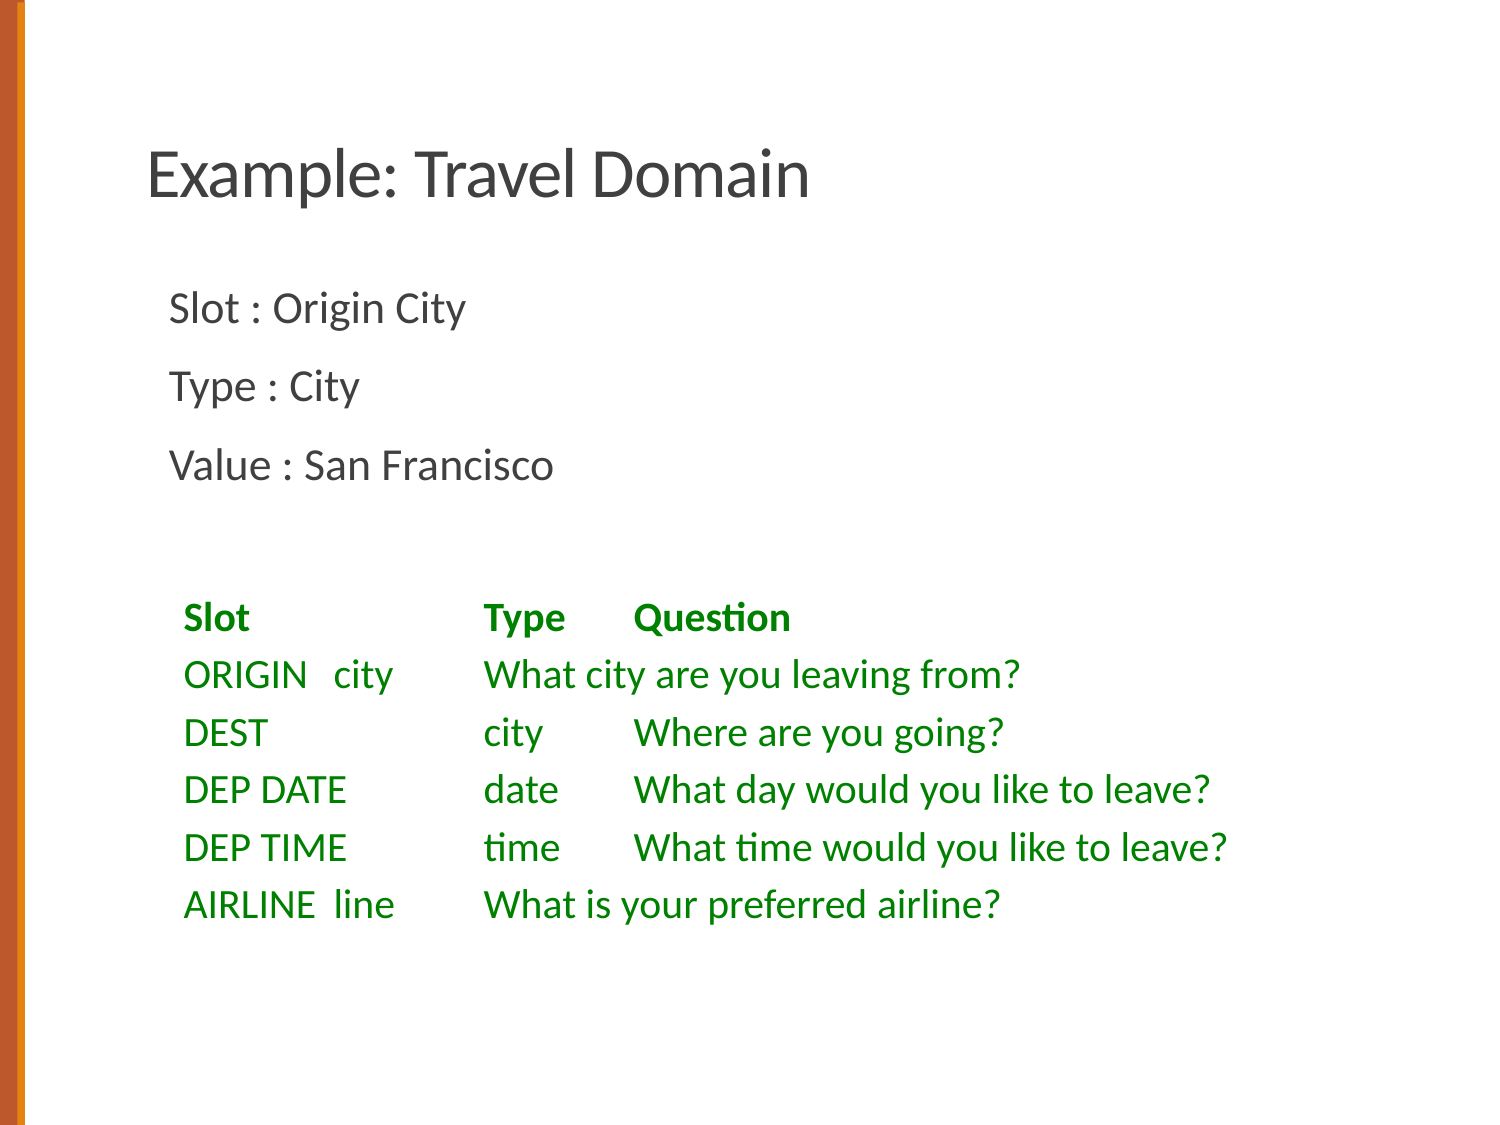

# Example: Travel Domain
Slot : Origin City
Type : City
Value : San Francisco

Slot		Type	Question
ORIGIN	city	What city are you leaving from?
DEST		city	Where are you going?
DEP DATE 	date	What day would you like to leave?
DEP TIME 	time	What time would you like to leave?
AIRLINE	line	What is your preferred airline?